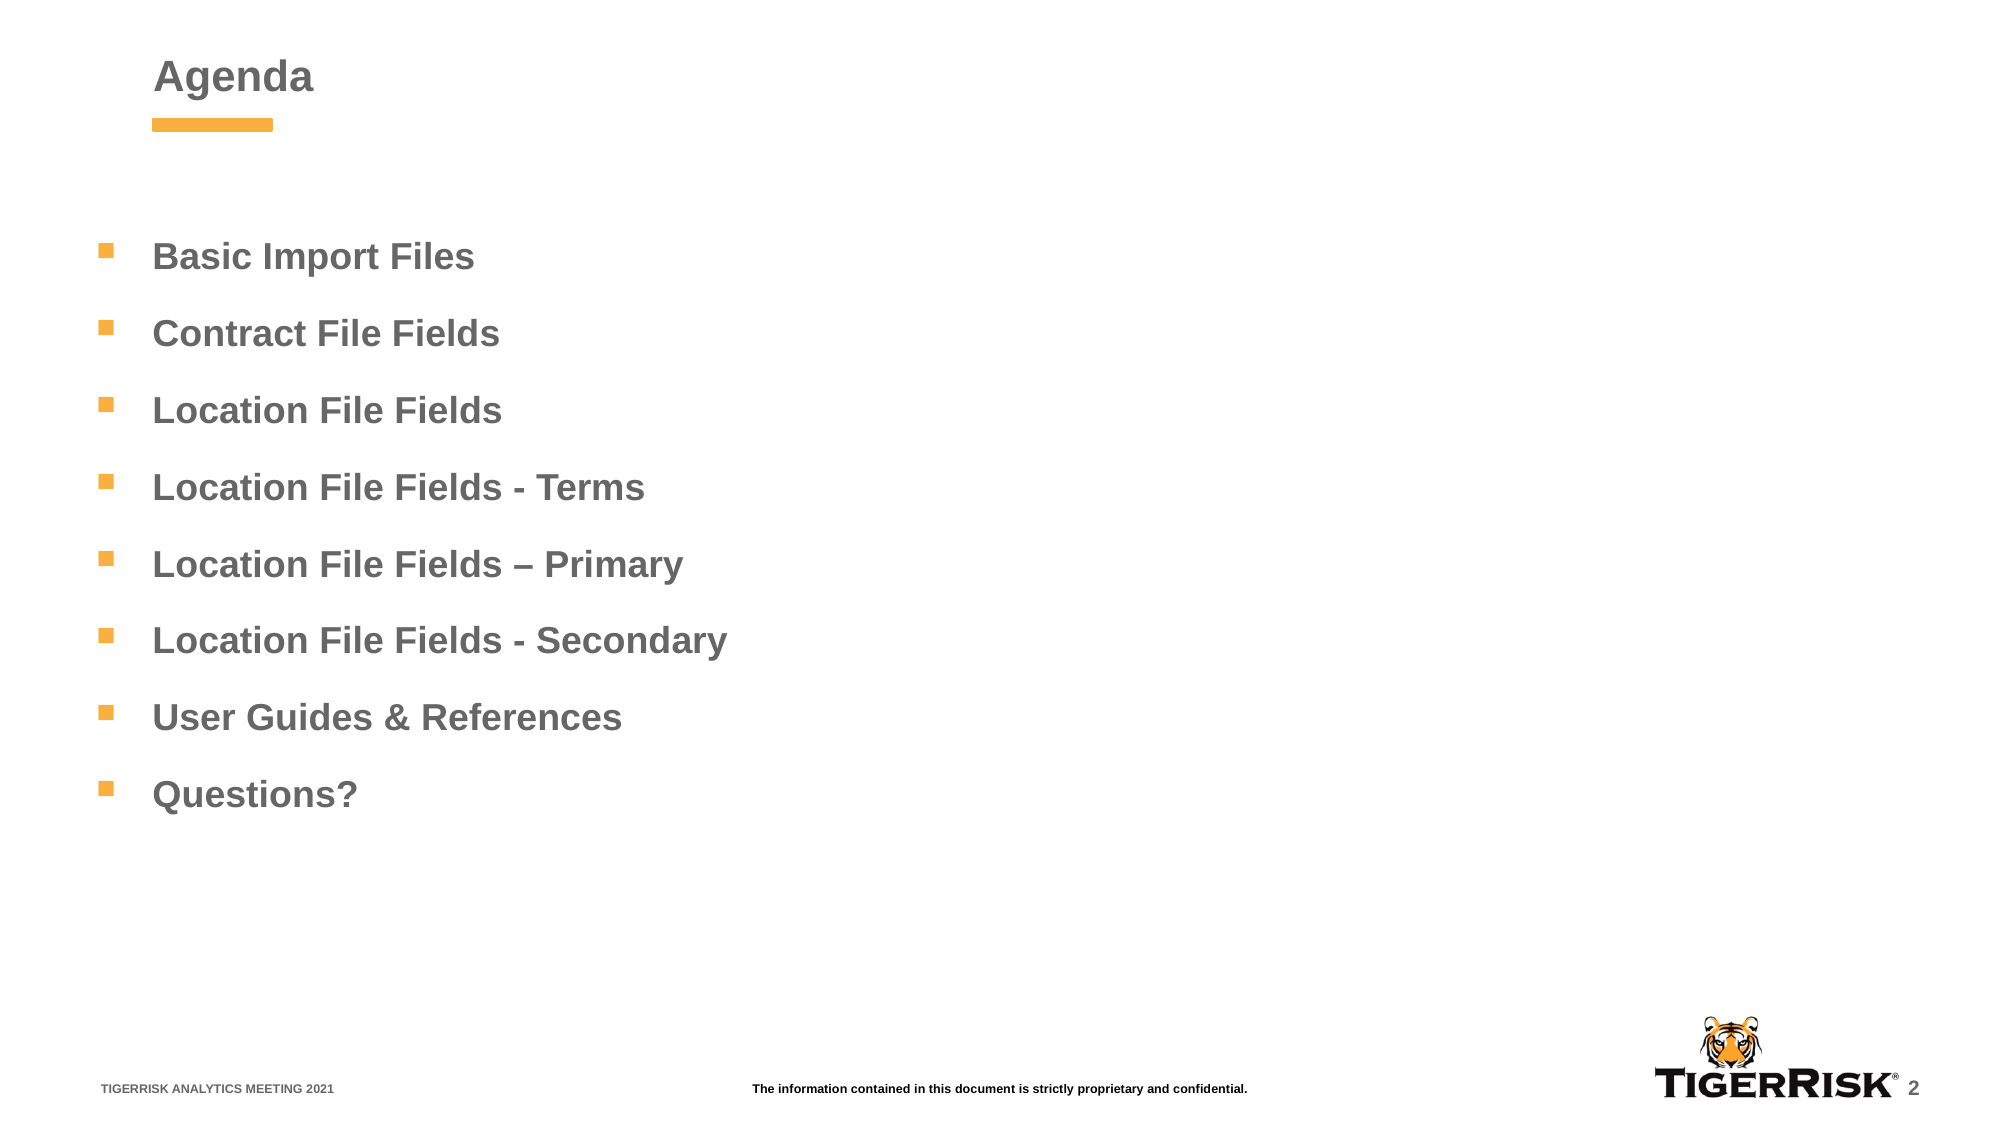

# Agenda
Basic Import Files
Contract File Fields
Location File Fields
Location File Fields - Terms
Location File Fields – Primary
Location File Fields - Secondary
User Guides & References
Questions?